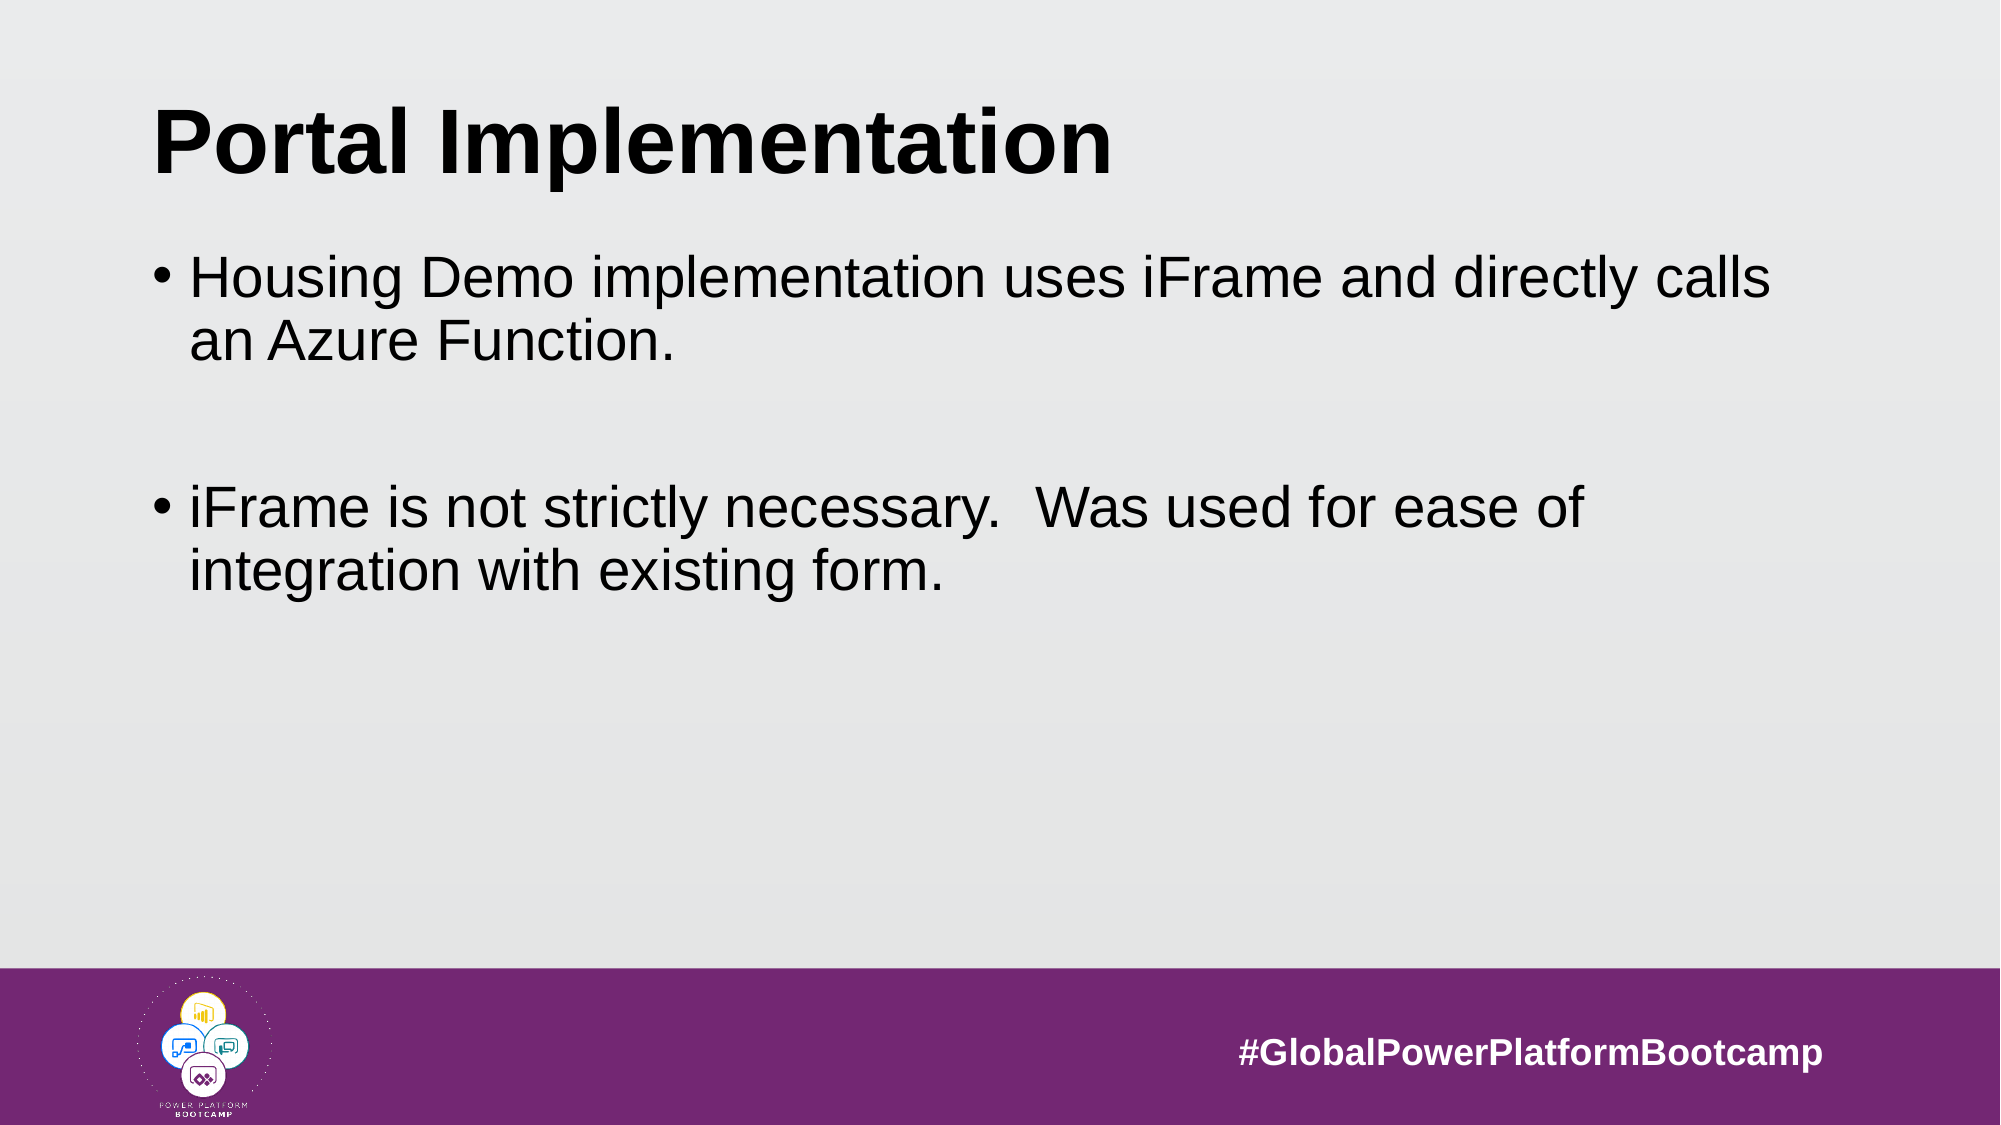

# Portal Implementation
Housing Demo implementation uses iFrame and directly calls an Azure Function.

iFrame is not strictly necessary.  Was used for ease of integration with existing form.